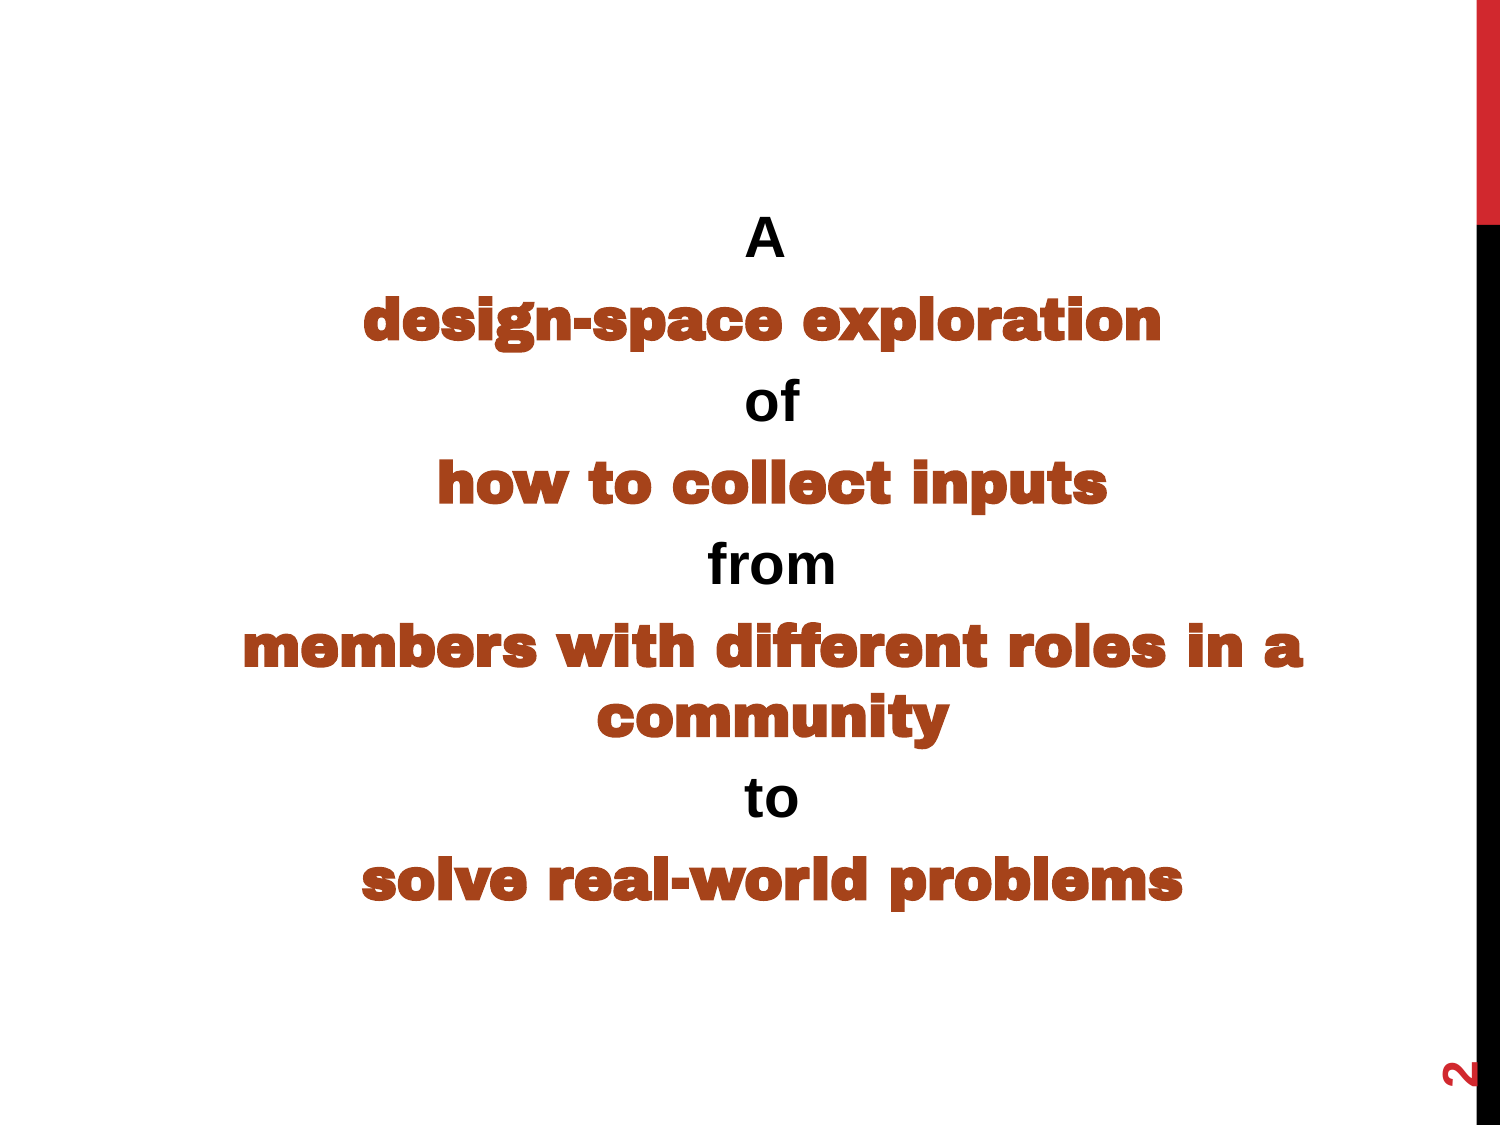

A
design-space exploration
of
how to collect inputs
from
members with different roles in a community
to
solve real-world problems
2